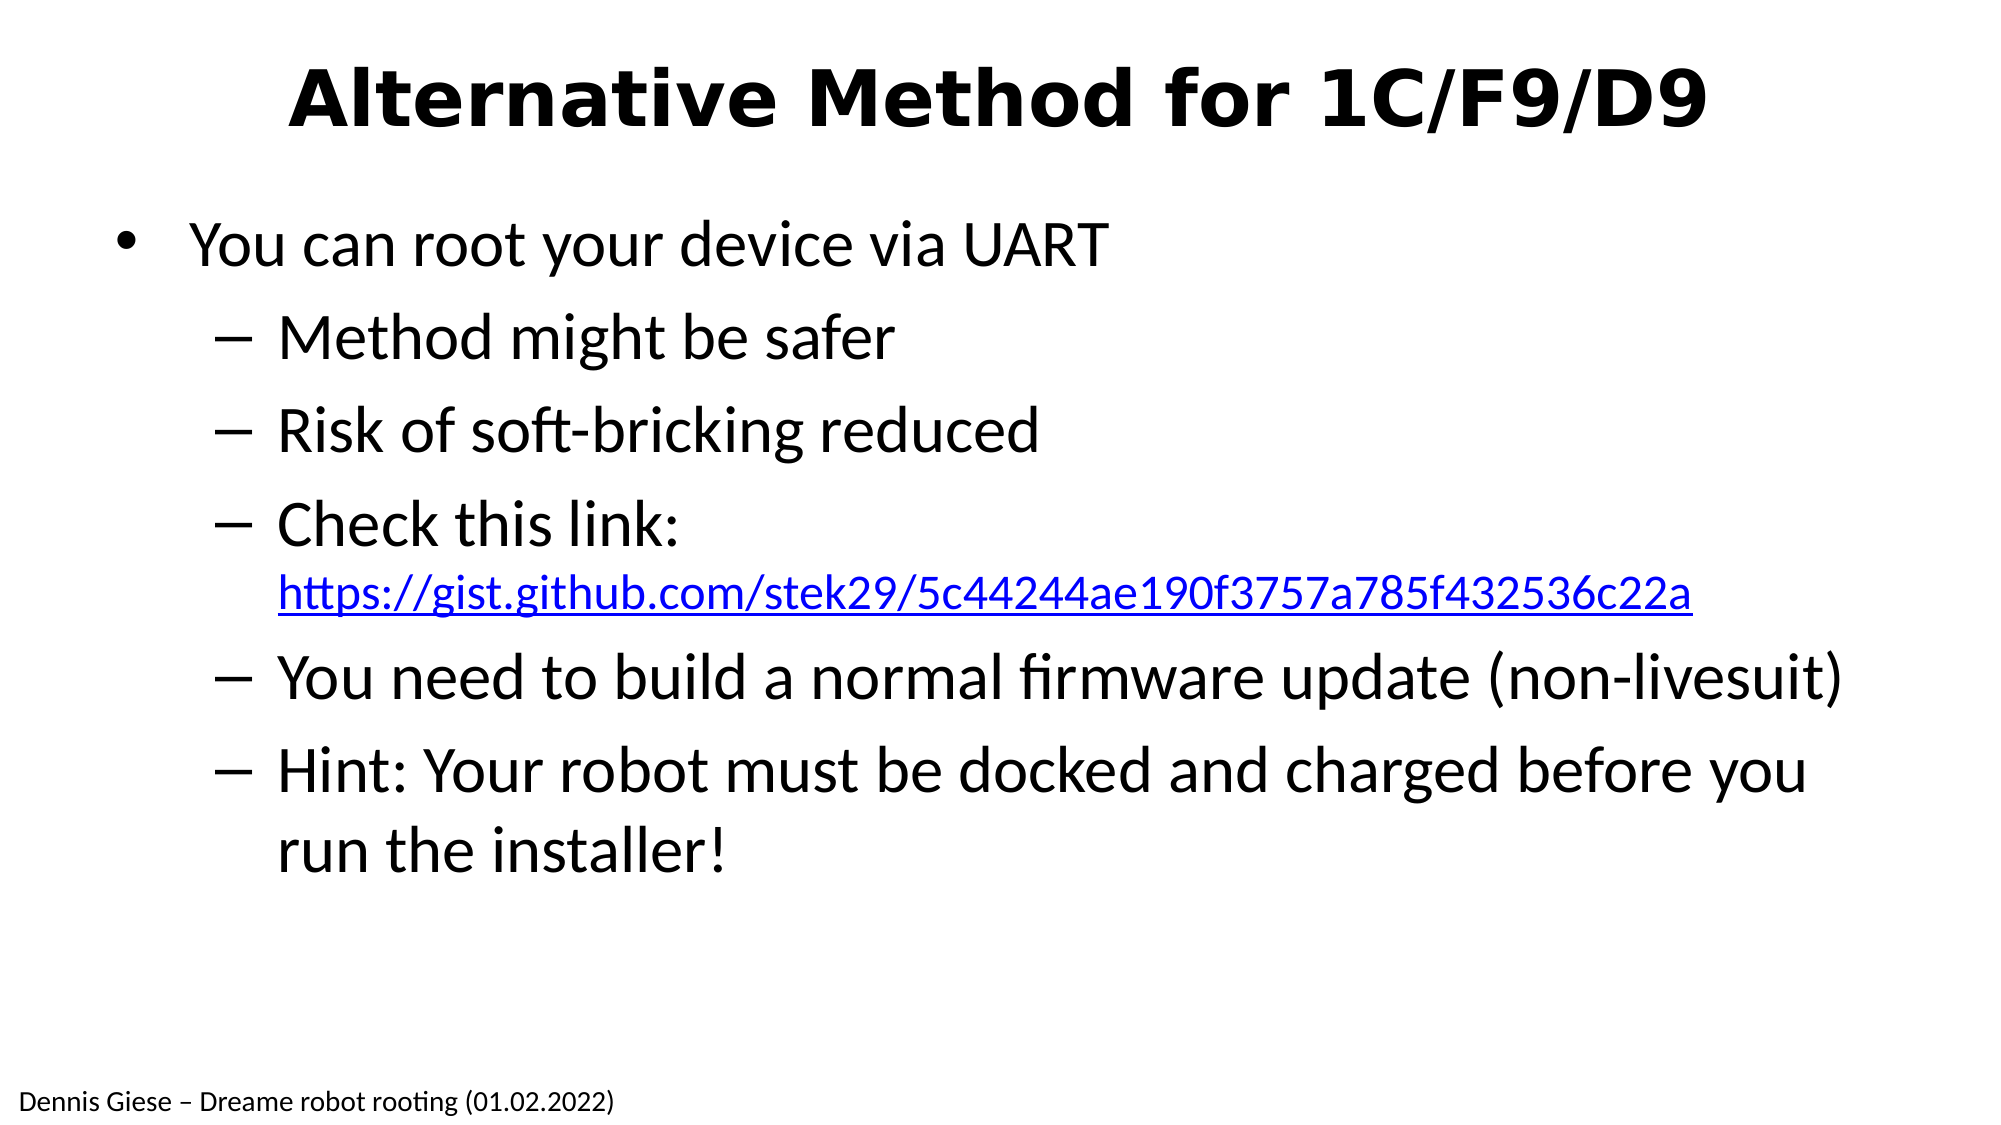

# Alternative Method for 1C/F9/D9
You can root your device via UART
Method might be safer
Risk of soft-bricking reduced
Check this link: https://gist.github.com/stek29/5c44244ae190f3757a785f432536c22a
You need to build a normal firmware update (non-livesuit)
Hint: Your robot must be docked and charged before you run the installer!